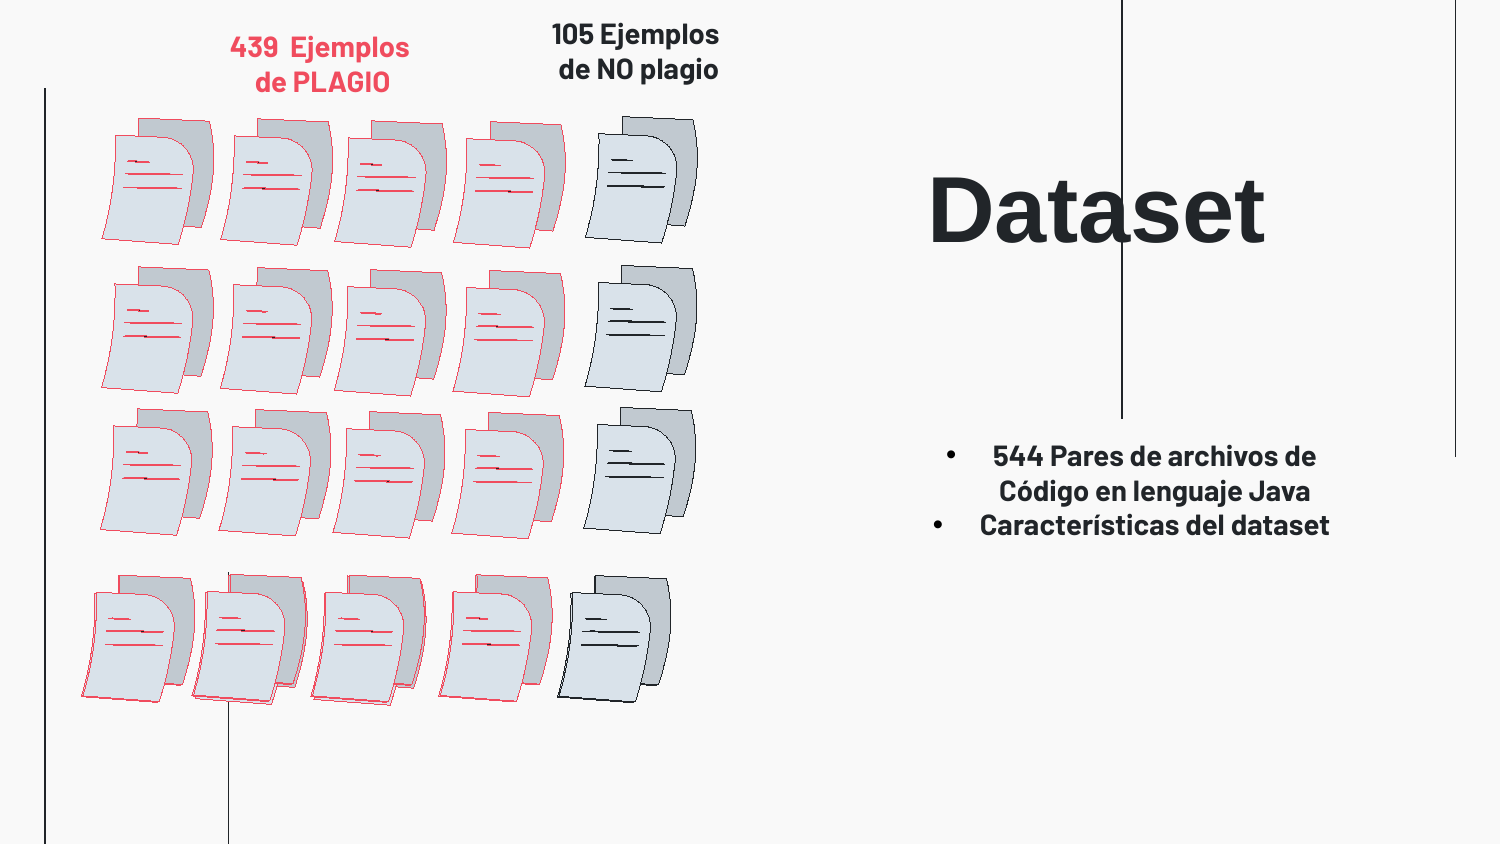

105 Ejemplos
 de NO plagio

439  Ejemplos
 de PLAGIO
01

# Dataset

IR PLAG DATASET
FIRE14_DATASET

+

544 Pares de archivos de Código en lenguaje Java
Características del dataset